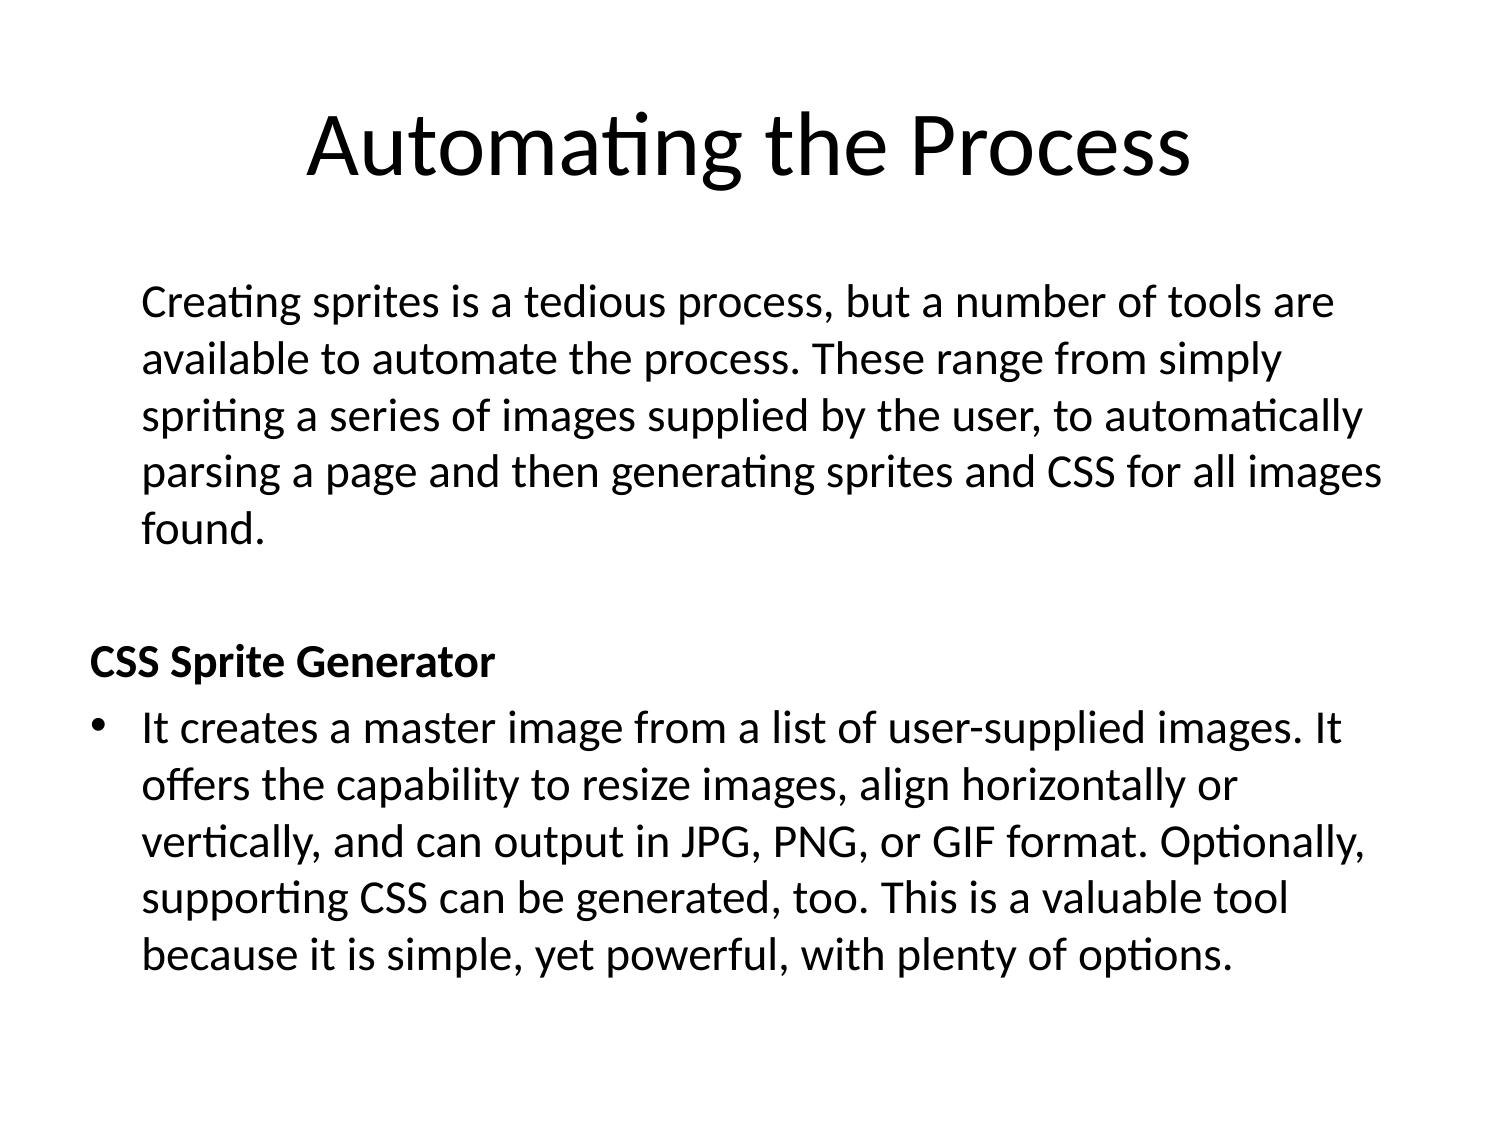

# Automating the Process
	Creating sprites is a tedious process, but a number of tools are available to automate the process. These range from simply spriting a series of images supplied by the user, to automatically parsing a page and then generating sprites and CSS for all images found.

CSS Sprite Generator
It creates a master image from a list of user-supplied images. It offers the capability to resize images, align horizontally or vertically, and can output in JPG, PNG, or GIF format. Optionally, supporting CSS can be generated, too. This is a valuable tool because it is simple, yet powerful, with plenty of options.